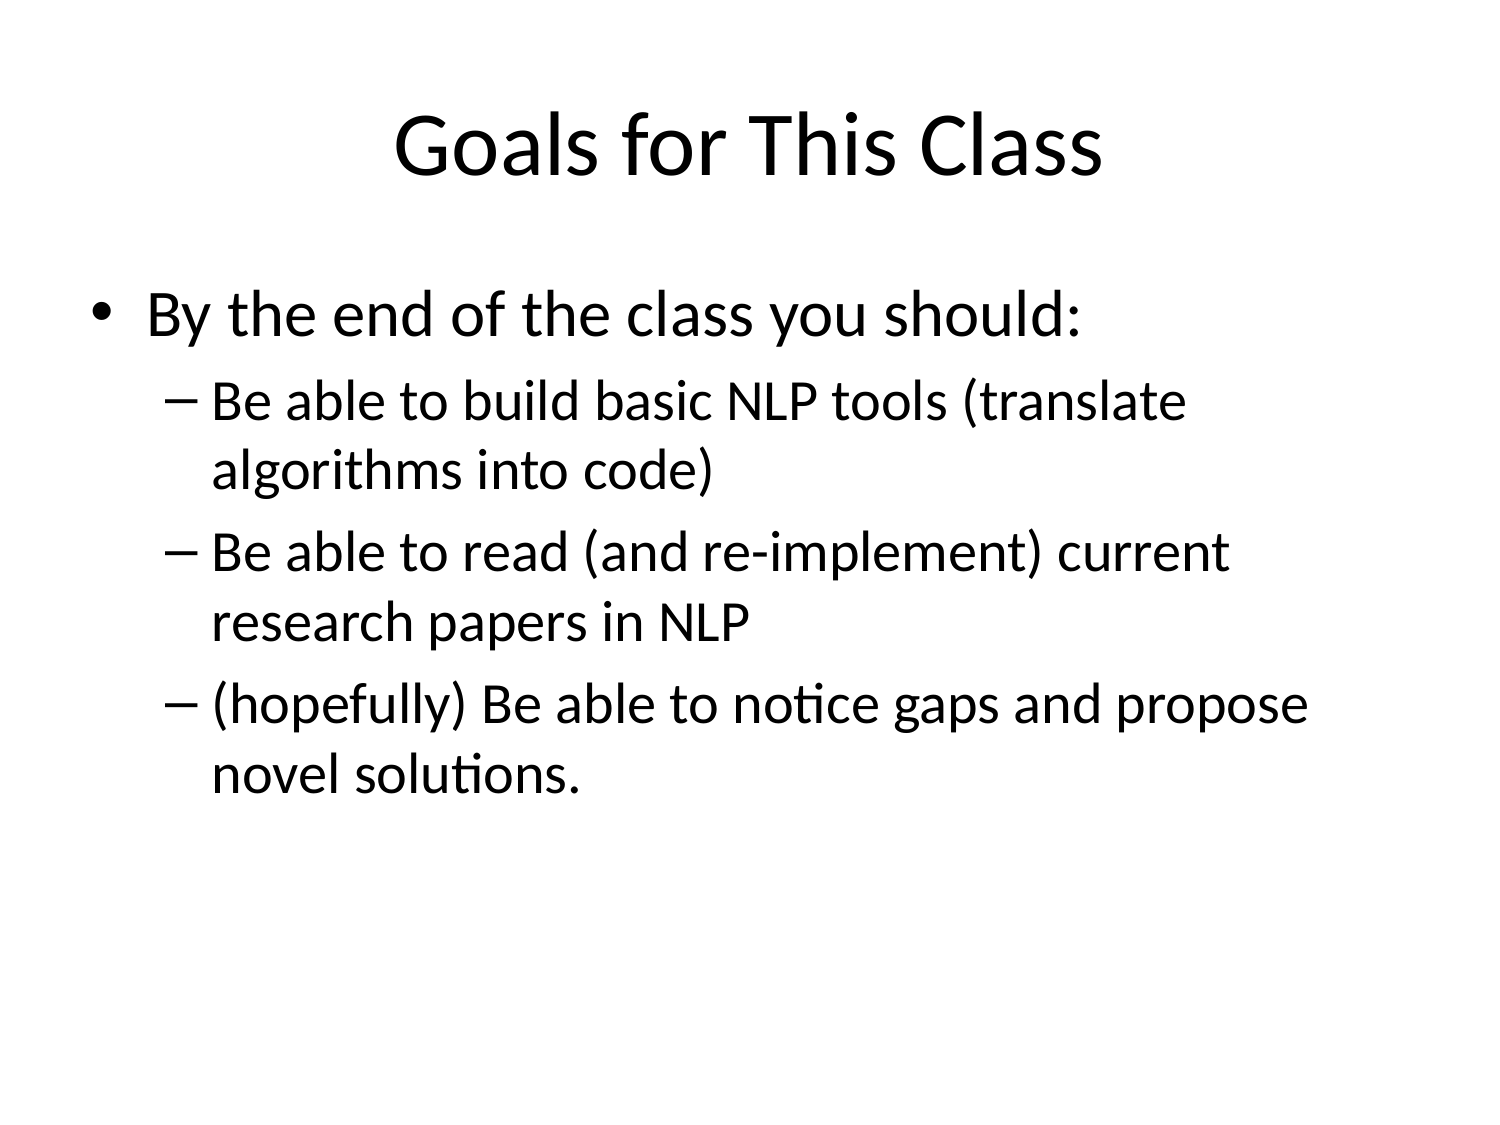

# Goals for This Class
By the end of the class you should:
Be able to build basic NLP tools (translate algorithms into code)
Be able to read (and re-implement) current research papers in NLP
(hopefully) Be able to notice gaps and propose novel solutions.